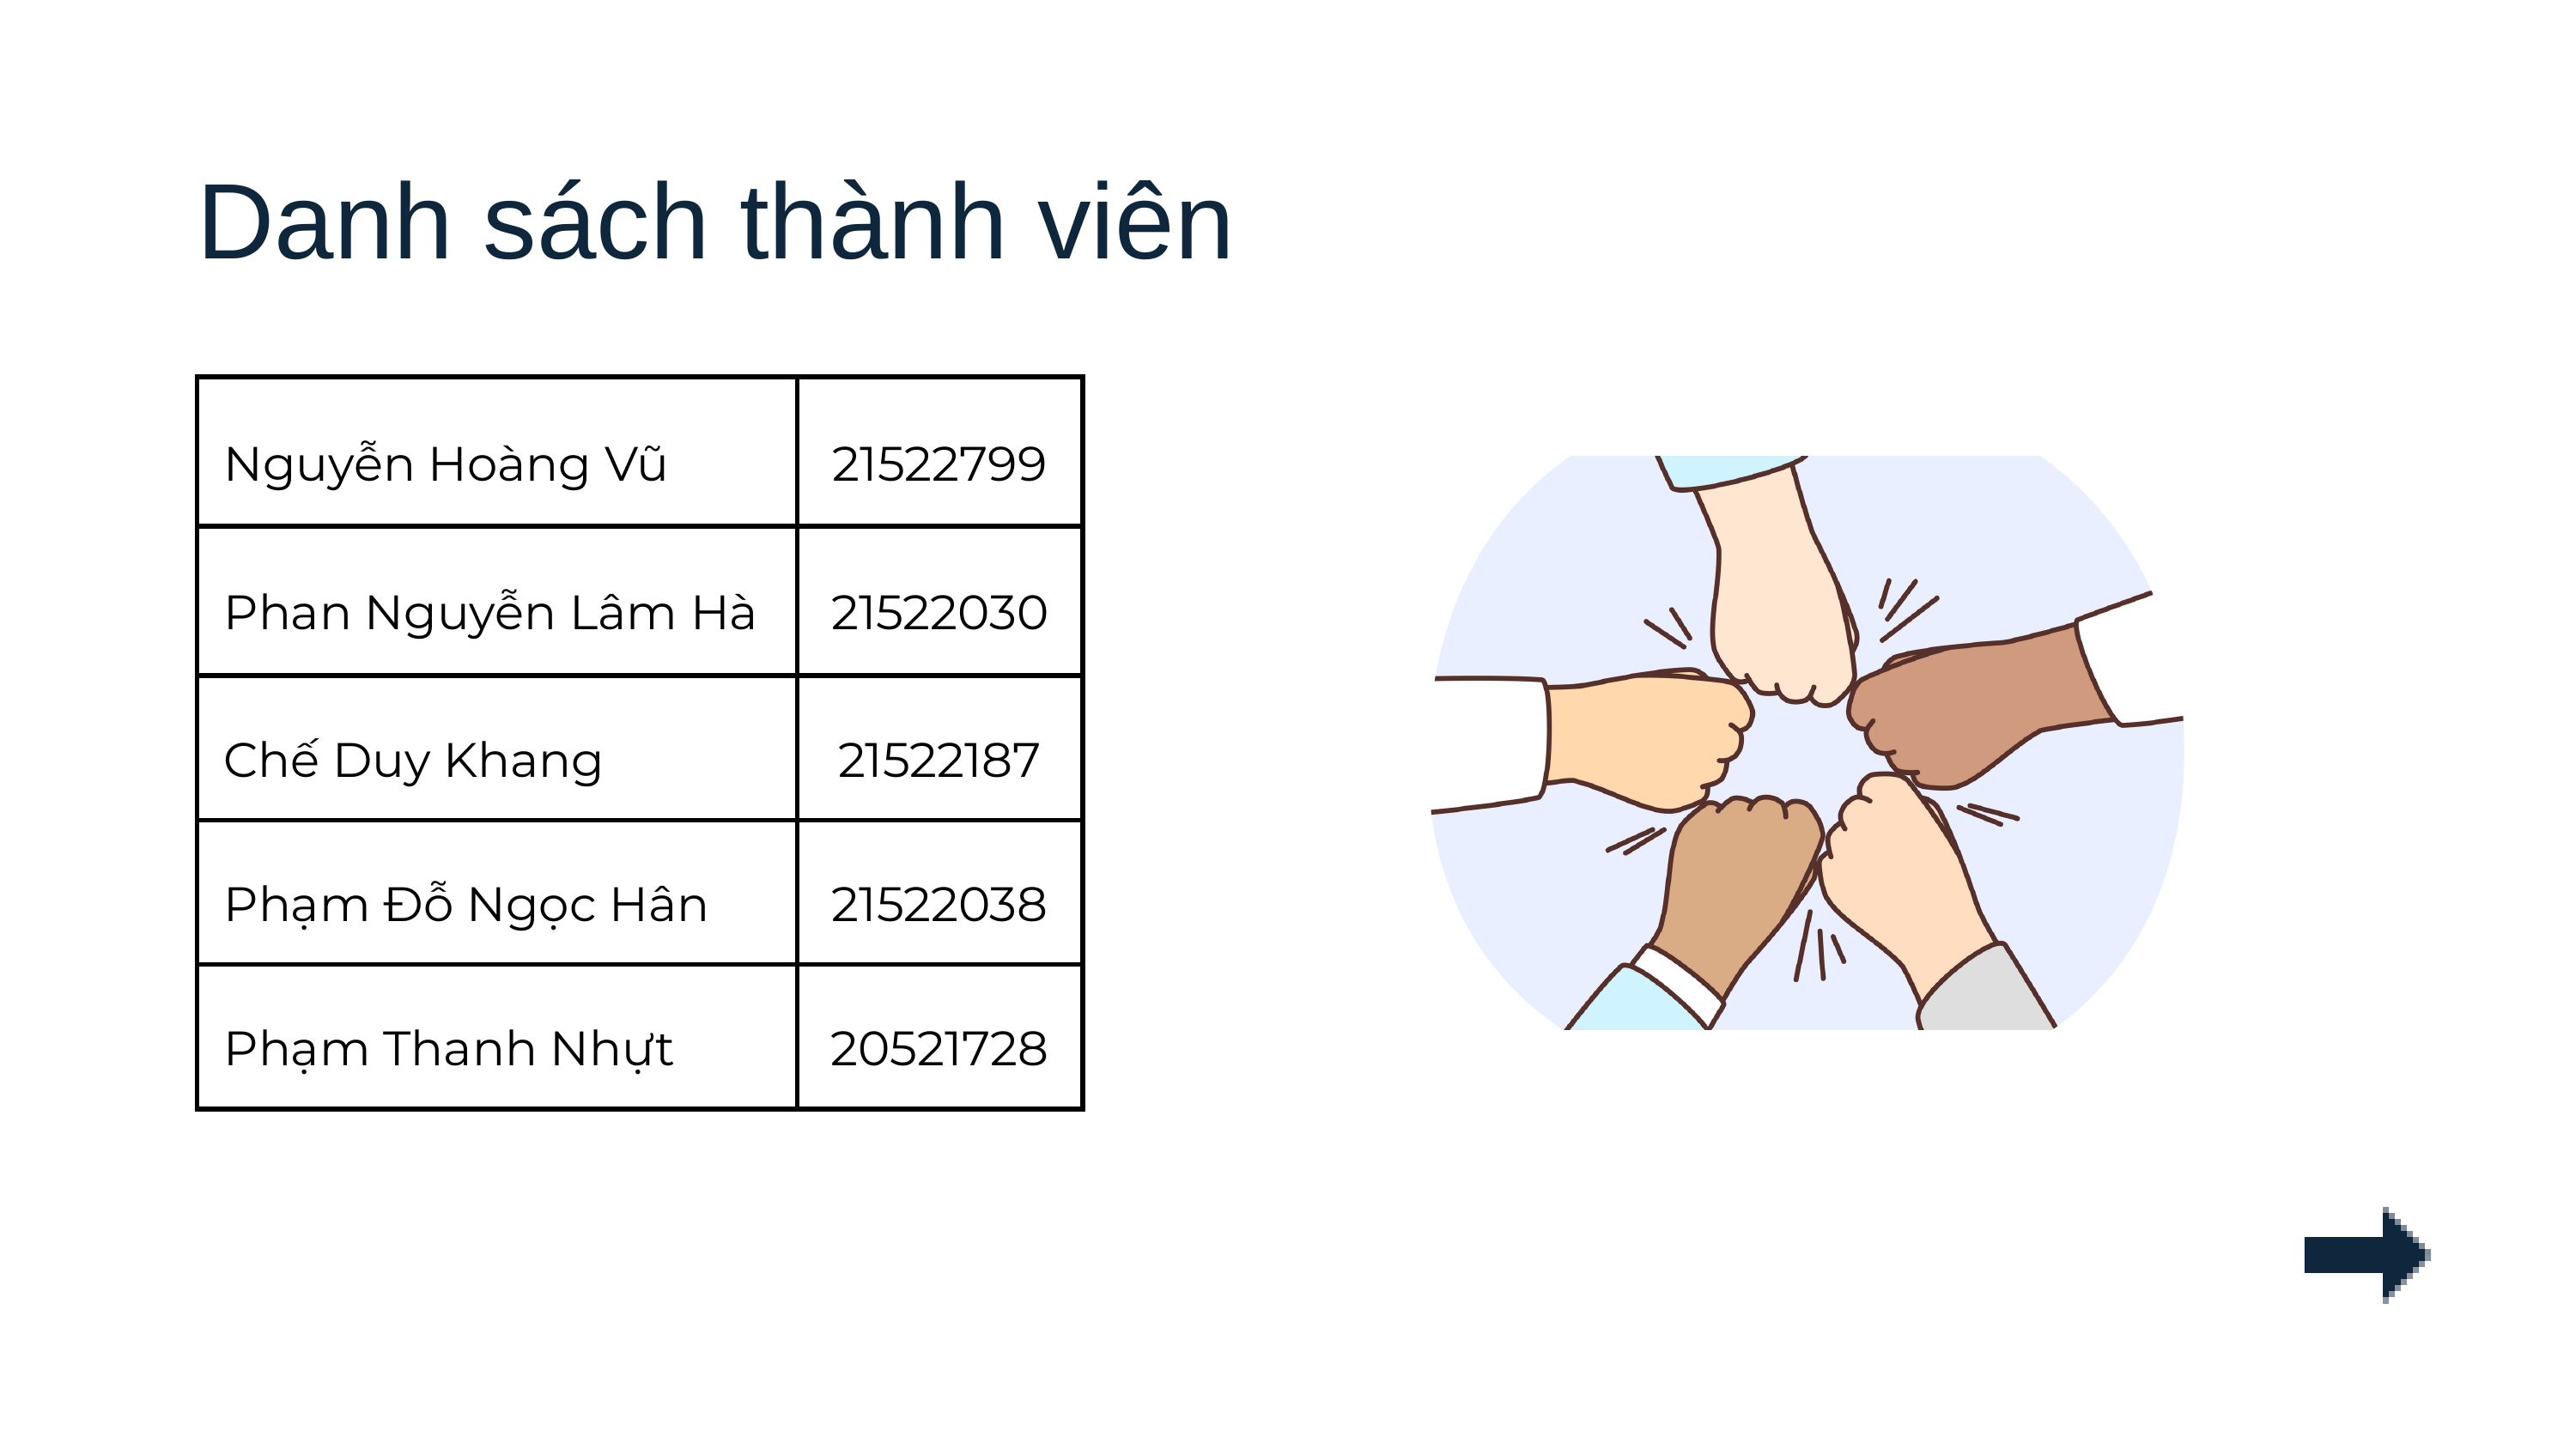

Danh sách thành viên
| Nguyễn Hoàng Vũ | 21522799 |
| --- | --- |
| Phan Nguyễn Lâm Hà | 21522030 |
| Chế Duy Khang | 21522187 |
| Phạm Đỗ Ngọc Hân | 21522038 |
| Phạm Thanh Nhựt | 20521728 |